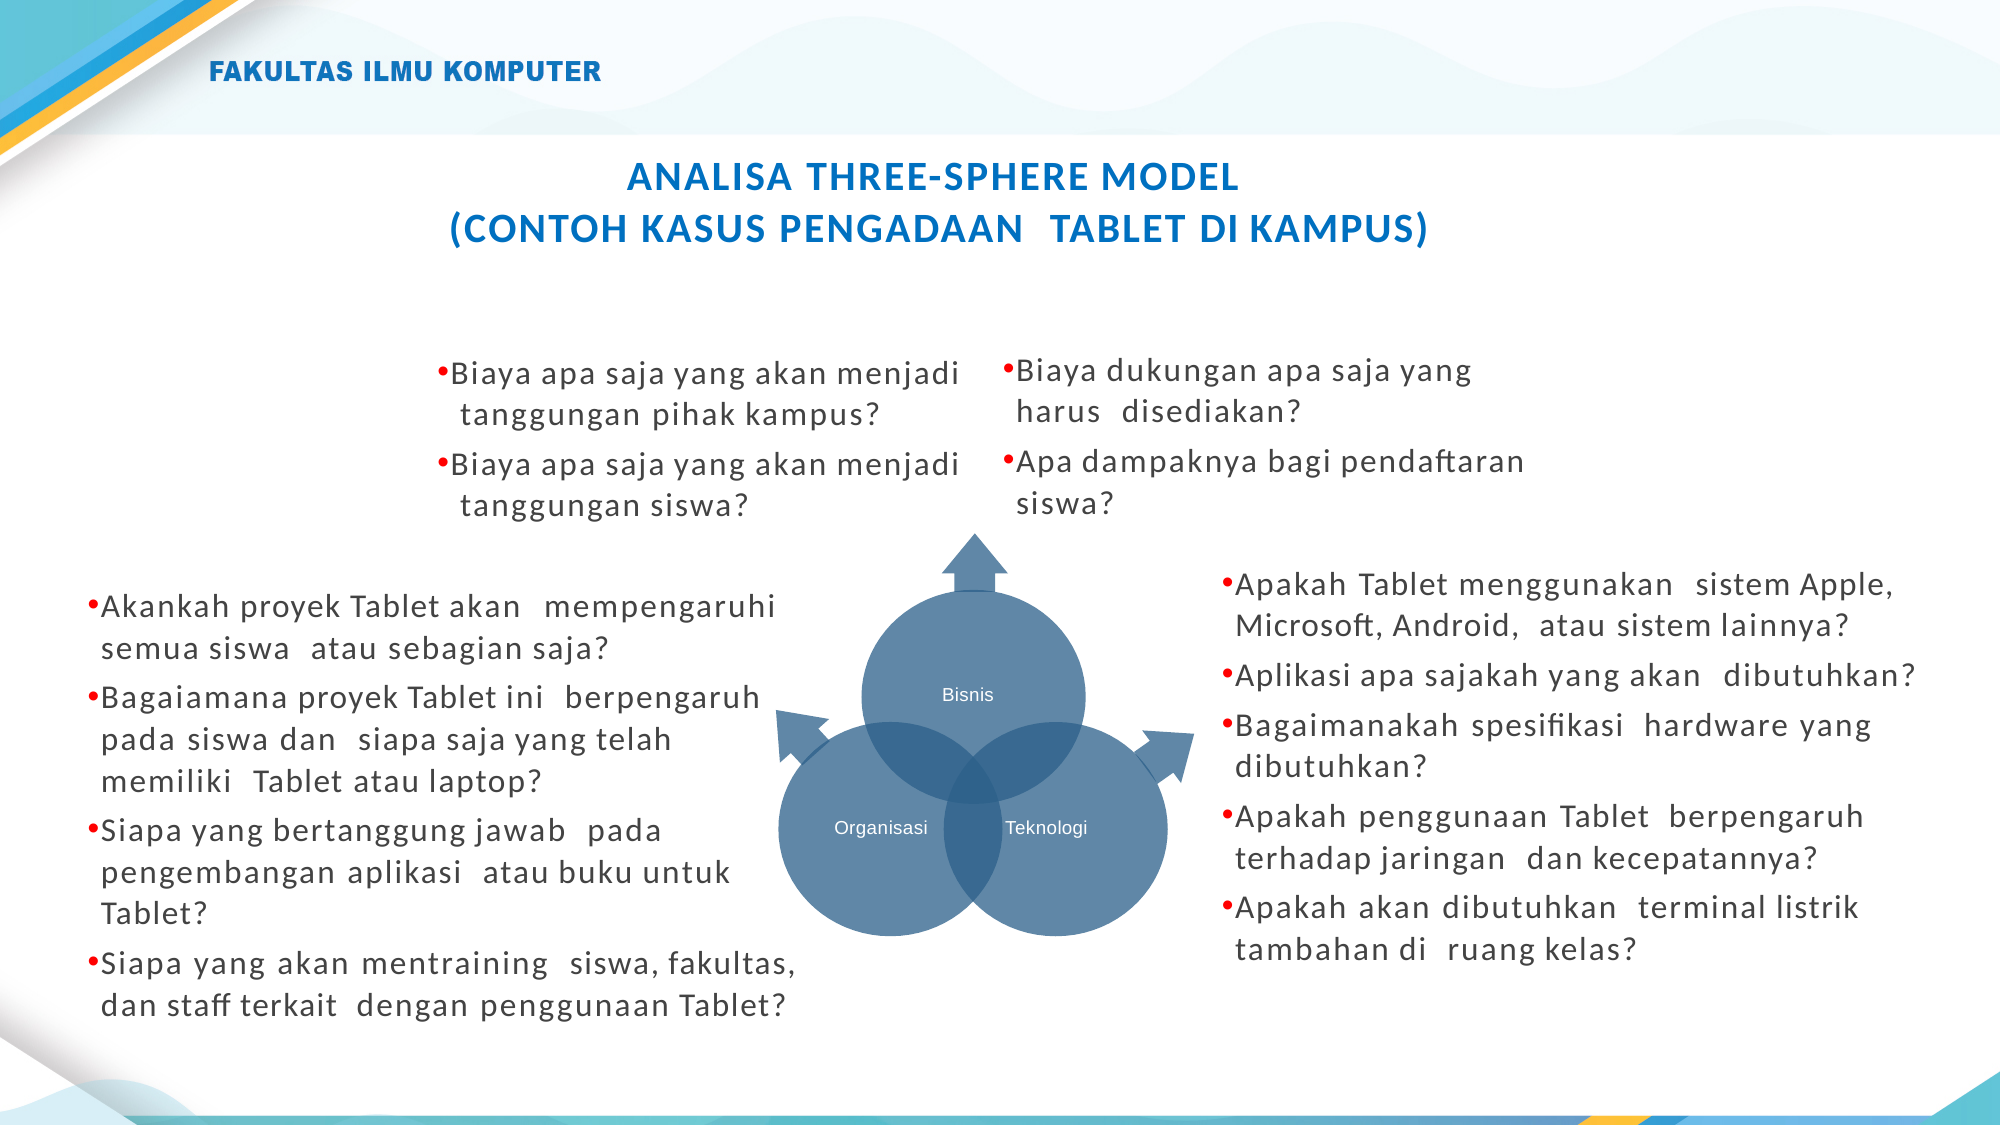

ANALISA THREE-SPHERE MODEL
(CONTOH KASUS PENGADAAN  TABLET DI KAMPUS)
Biaya dukungan apa saja yang harus  disediakan?
Apa dampaknya bagi pendaftaran  siswa?
Biaya apa saja yang akan menjadi  tanggungan pihak kampus?
Biaya apa saja yang akan menjadi  tanggungan siswa?
Organisasi
Teknoogi

Bisnis

Organisasi
Teknologi
Apakah Tablet menggunakan  sistem Apple, Microsoft, Android,  atau sistem lainnya?
Aplikasi apa sajakah yang akan  dibutuhkan?
Bagaimanakah spesifikasi  hardware yang dibutuhkan?
Apakah penggunaan Tablet  berpengaruh terhadap jaringan  dan kecepatannya?
Apakah akan dibutuhkan  terminal listrik tambahan di  ruang kelas?
Akankah proyek Tablet akan  mempengaruhi semua siswa  atau sebagian saja?
Bagaiamana proyek Tablet ini  berpengaruh pada siswa dan  siapa saja yang telah memiliki  Tablet atau laptop?
Siapa yang bertanggung jawab  pada pengembangan aplikasi  atau buku untuk Tablet?
Siapa yang akan mentraining  siswa, fakultas, dan staff terkait  dengan penggunaan Tablet?